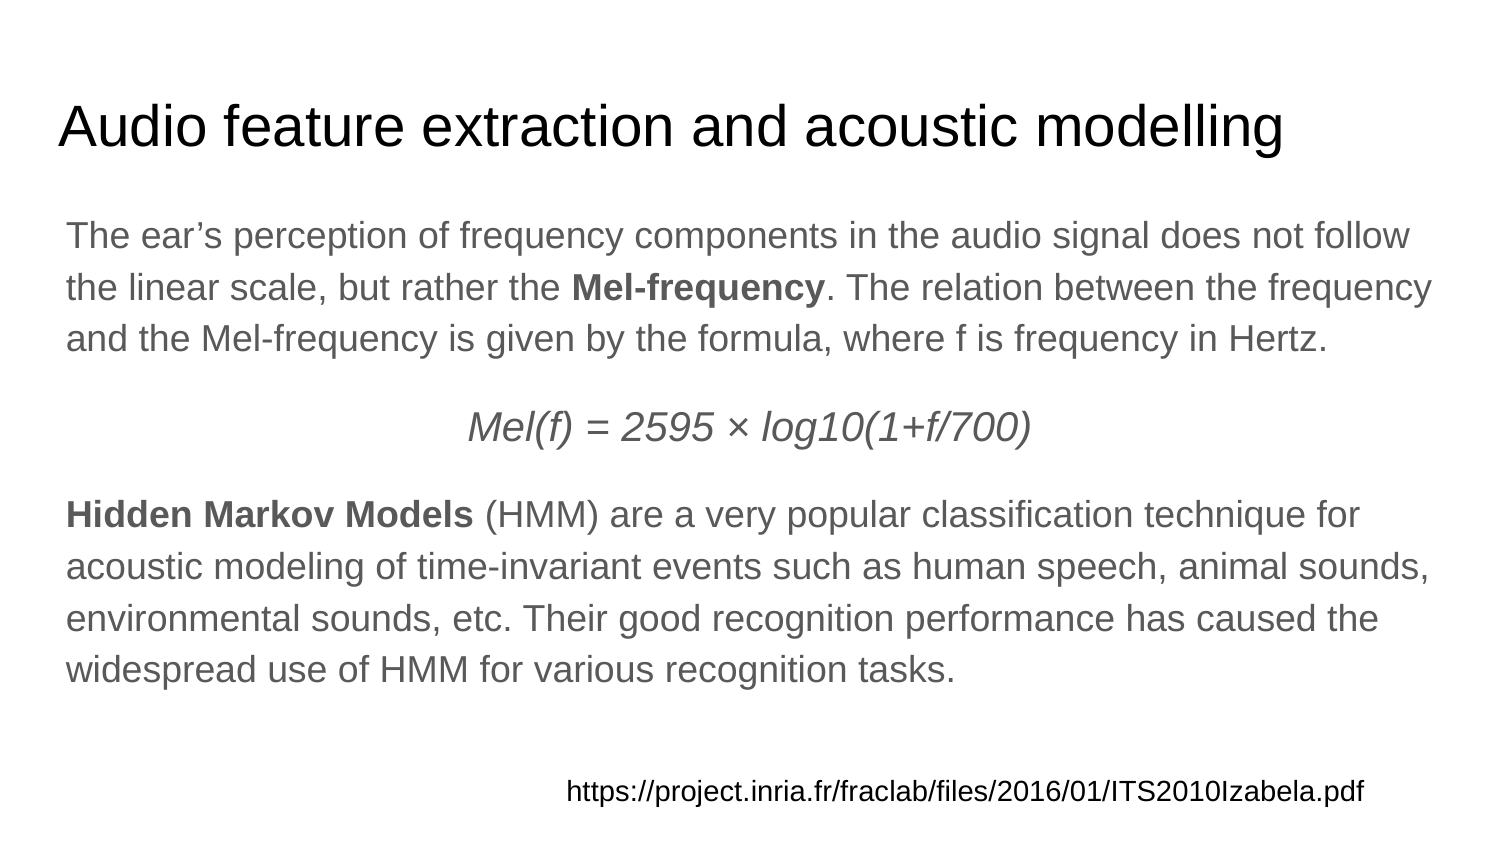

Audio feature extraction and acoustic modelling
The ear’s perception of frequency components in the audio signal does not follow the linear scale, but rather the Mel-frequency. The relation between the frequency and the Mel-frequency is given by the formula, where f is frequency in Hertz.
Mel(f) = 2595 × log10(1+f/700)
Hidden Markov Models (HMM) are a very popular classification technique for acoustic modeling of time-invariant events such as human speech, animal sounds, environmental sounds, etc. Their good recognition performance has caused the widespread use of HMM for various recognition tasks.
https://project.inria.fr/fraclab/files/2016/01/ITS2010Izabela.pdf